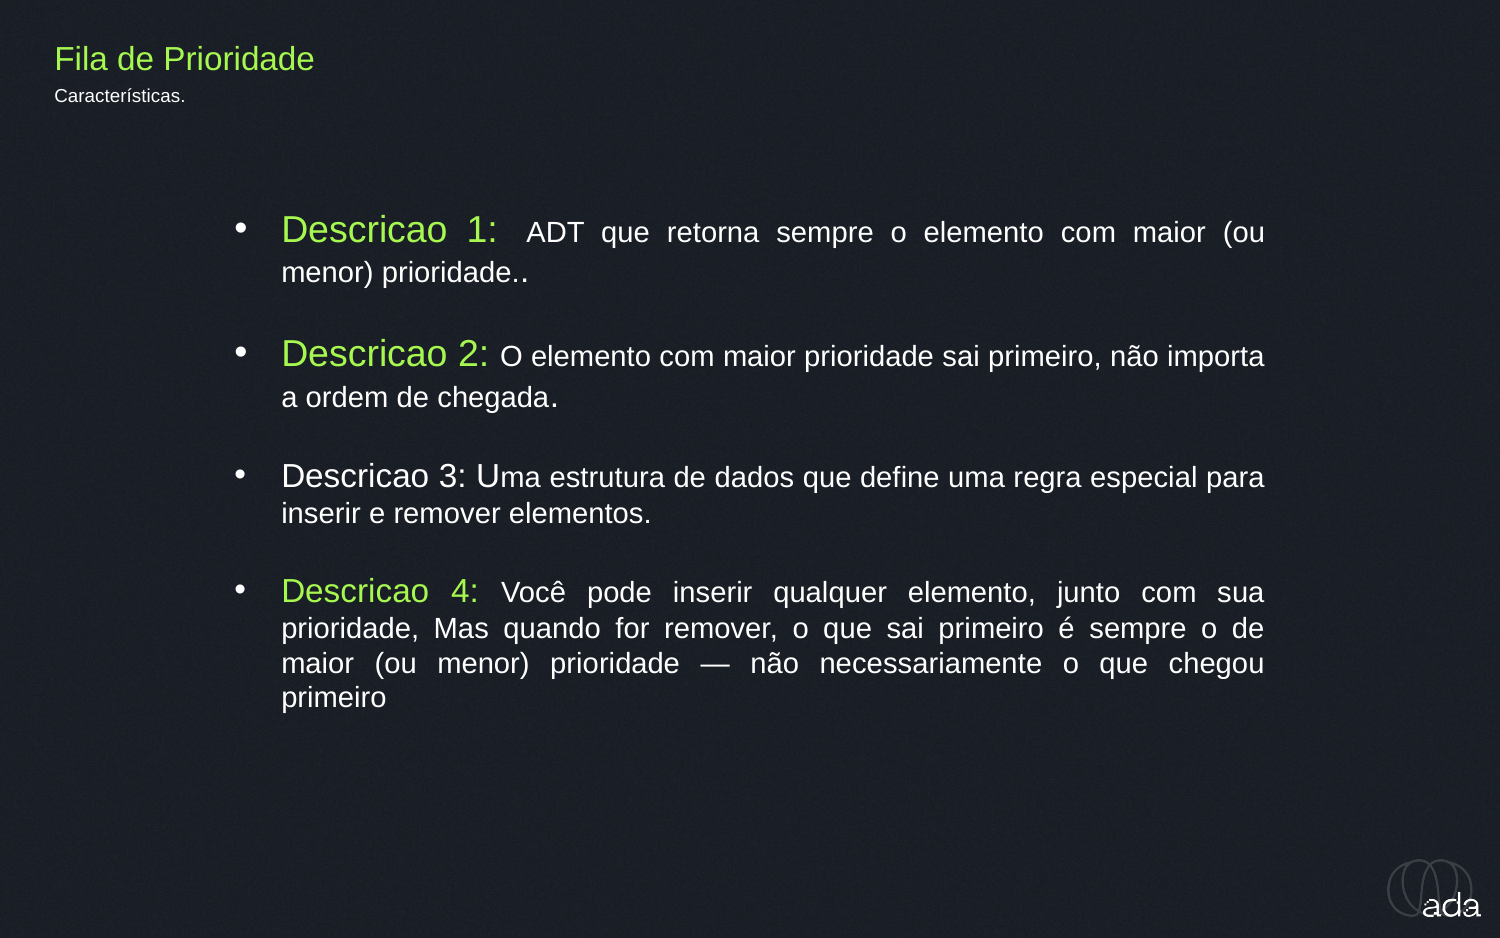

Fila de Prioridade

Características.
Descricao 1:  ADT que retorna sempre o elemento com maior (ou menor) prioridade..

Descricao 2: O elemento com maior prioridade sai primeiro, não importa a ordem de chegada.

Descricao 3: Uma estrutura de dados que define uma regra especial para inserir e remover elementos.

Descricao 4: Você pode inserir qualquer elemento, junto com sua prioridade, Mas quando for remover, o que sai primeiro é sempre o de maior (ou menor) prioridade — não necessariamente o que chegou primeiro